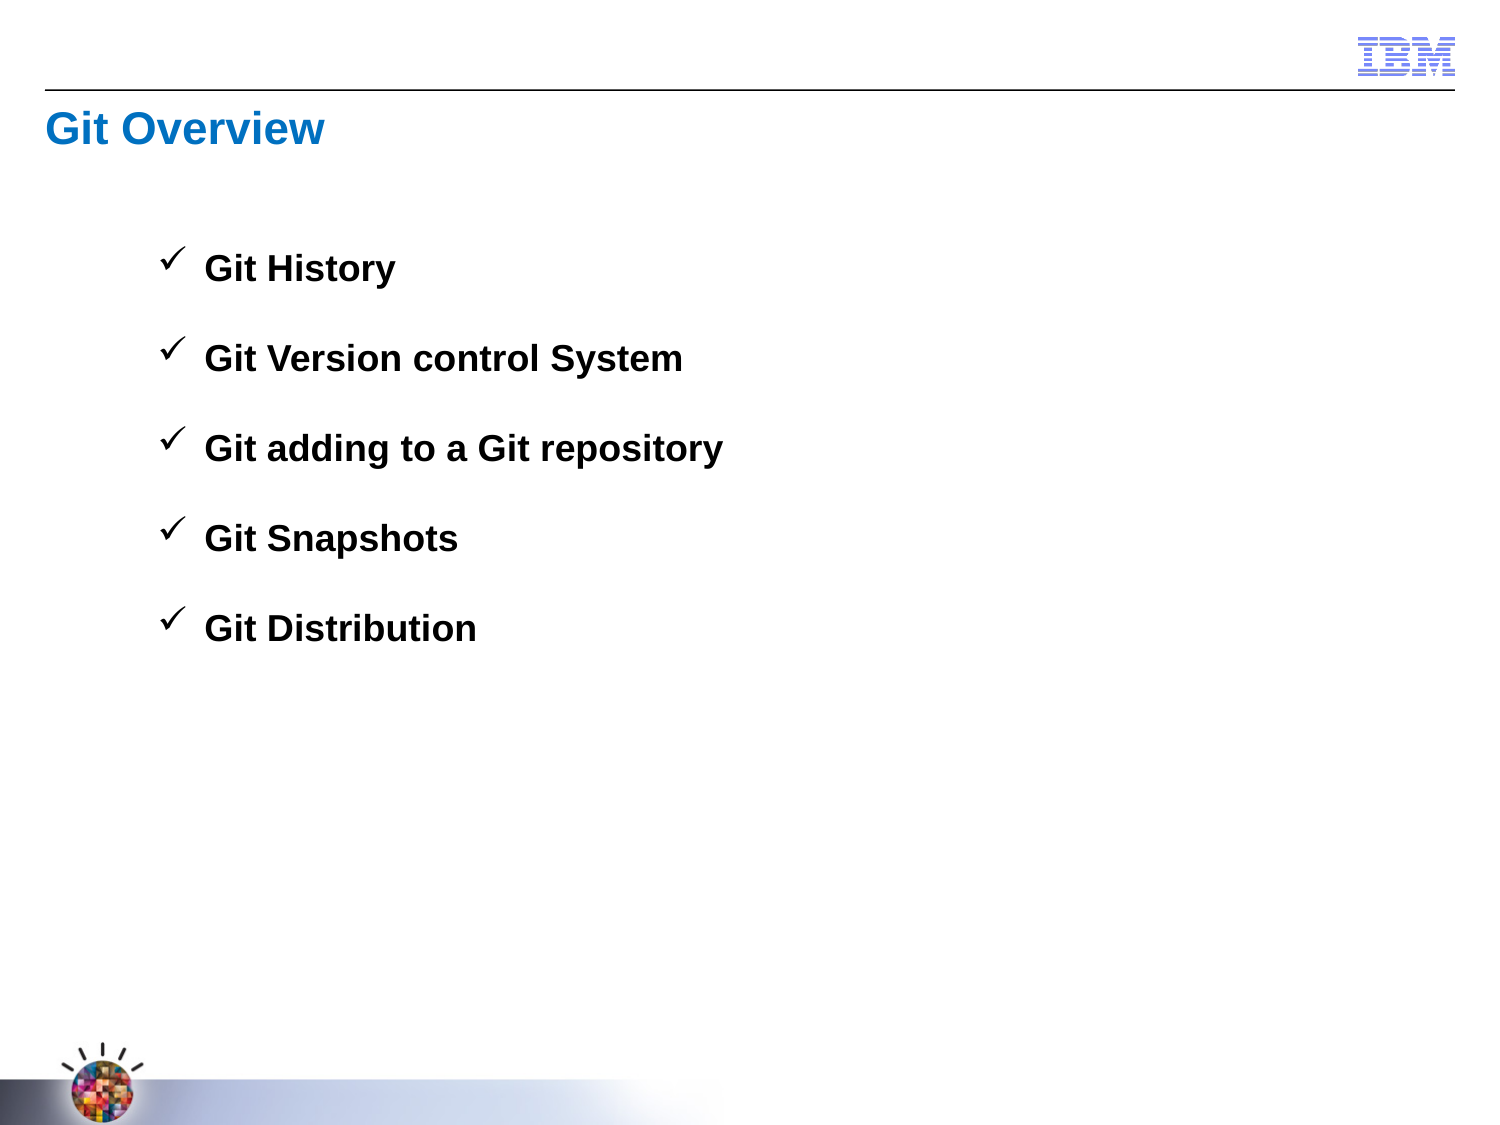

Git Overview
Git History

Git Version control System

Git adding to a Git repository

Git Snapshots

Git Distribution